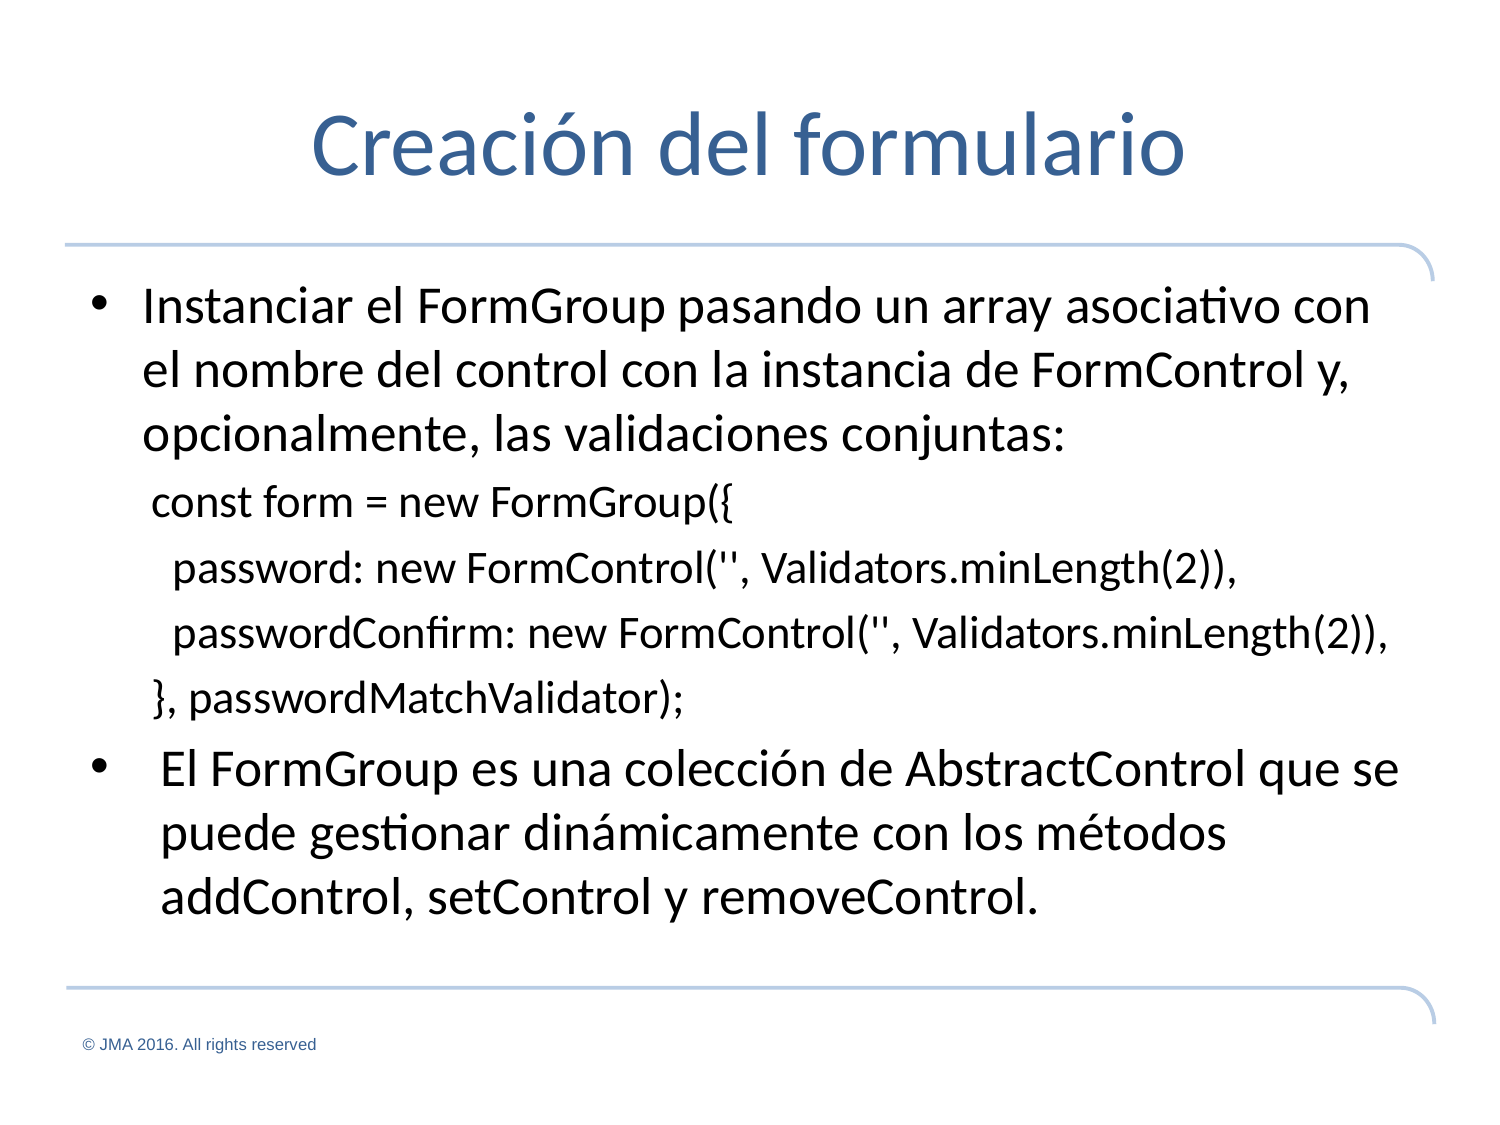

# Creación del formulario
Instanciar el FormGroup pasando un array asociativo con el nombre del control con la instancia de FormControl y, opcionalmente, las validaciones conjuntas:
const form = new FormGroup({
  password: new FormControl('', Validators.minLength(2)),
  passwordConfirm: new FormControl('', Validators.minLength(2)),
}, passwordMatchValidator);
El FormGroup es una colección de AbstractControl que se puede gestionar dinámicamente con los métodos addControl, setControl y removeControl.